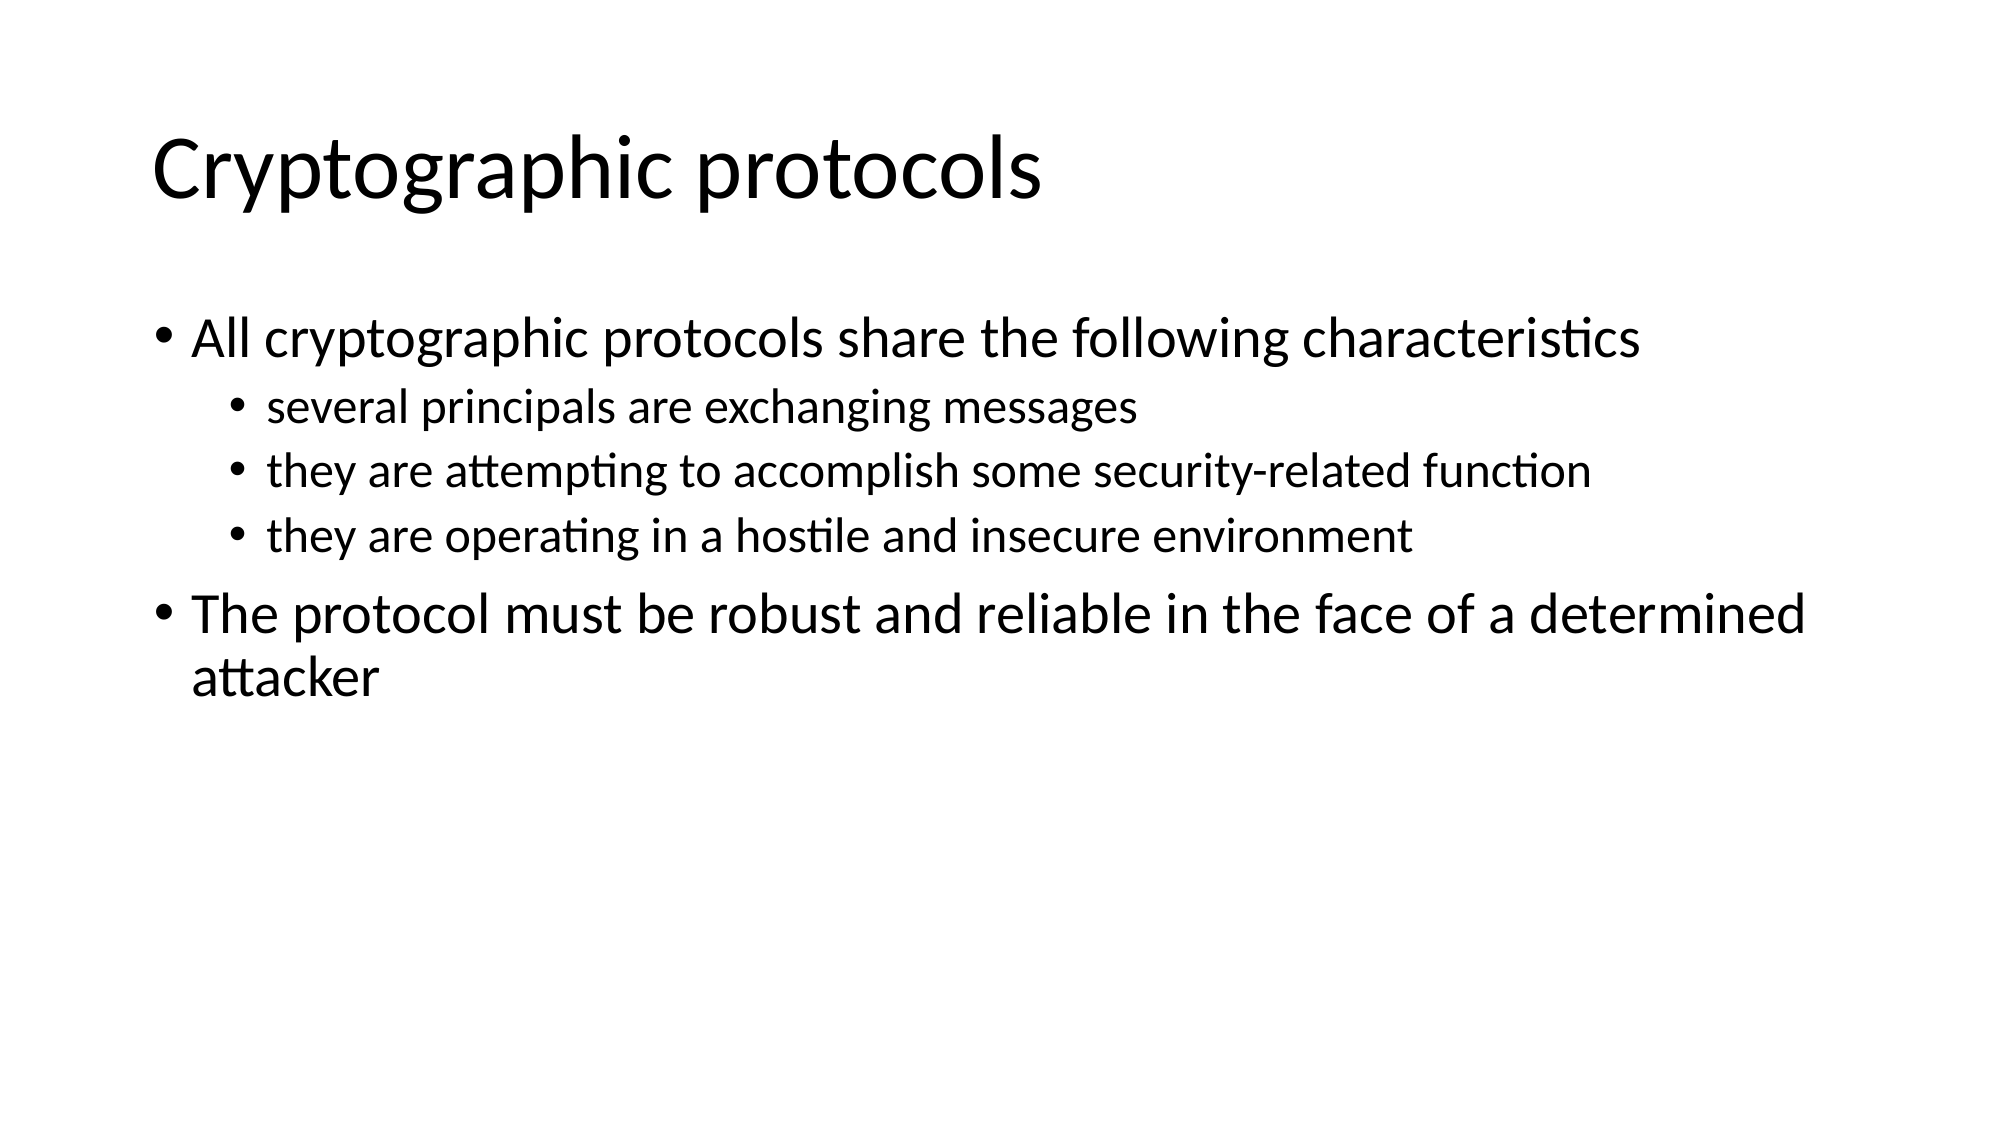

# Cryptographic protocols
All cryptographic protocols share the following characteristics
several principals are exchanging messages
they are attempting to accomplish some security-related function
they are operating in a hostile and insecure environment
The protocol must be robust and reliable in the face of a determined attacker